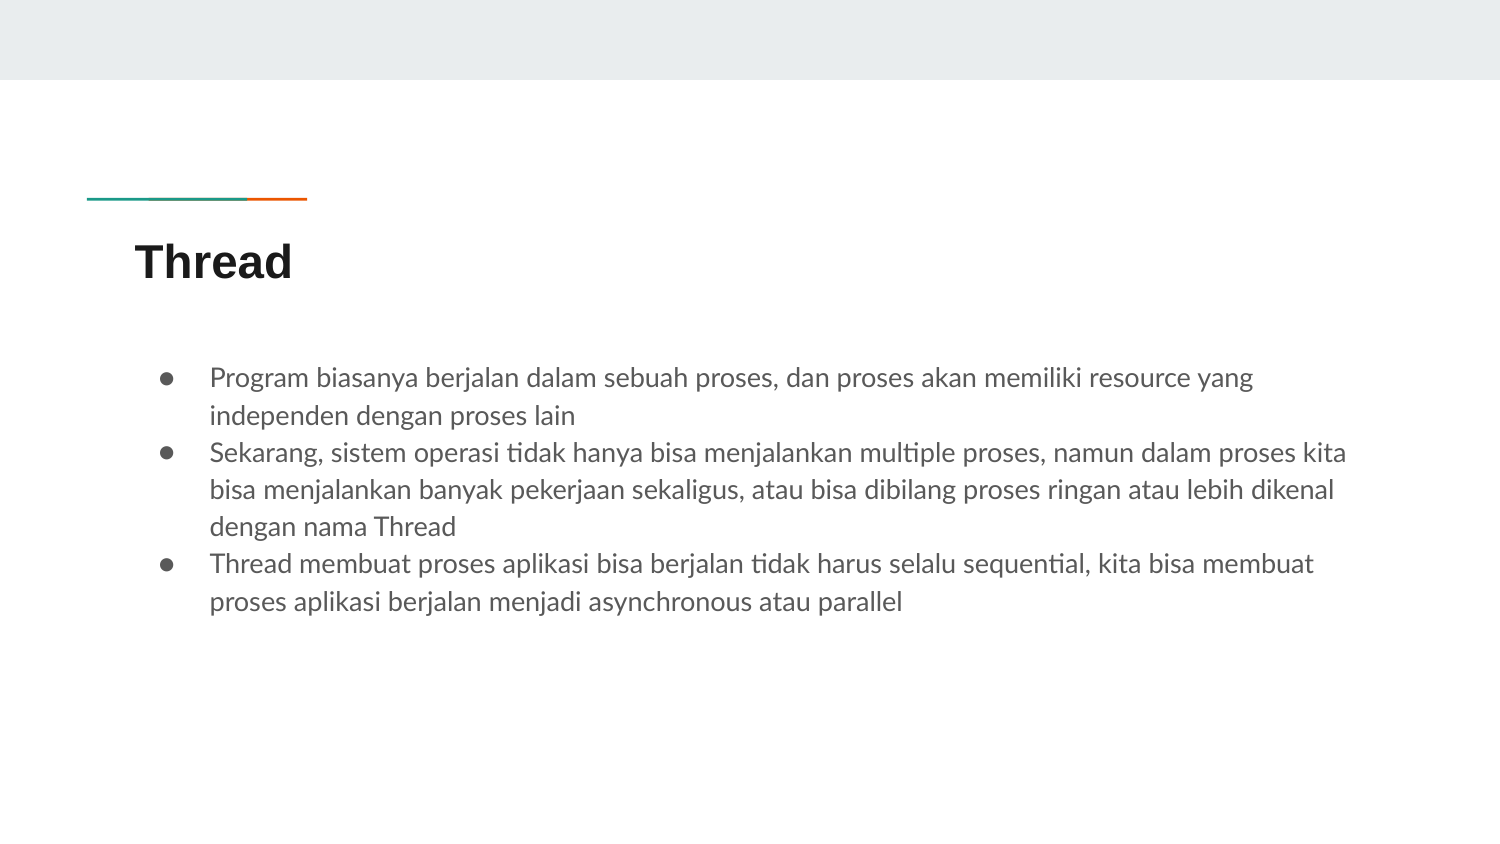

# Thread
Program biasanya berjalan dalam sebuah proses, dan proses akan memiliki resource yang independen dengan proses lain
Sekarang, sistem operasi tidak hanya bisa menjalankan multiple proses, namun dalam proses kita bisa menjalankan banyak pekerjaan sekaligus, atau bisa dibilang proses ringan atau lebih dikenal dengan nama Thread
Thread membuat proses aplikasi bisa berjalan tidak harus selalu sequential, kita bisa membuat proses aplikasi berjalan menjadi asynchronous atau parallel